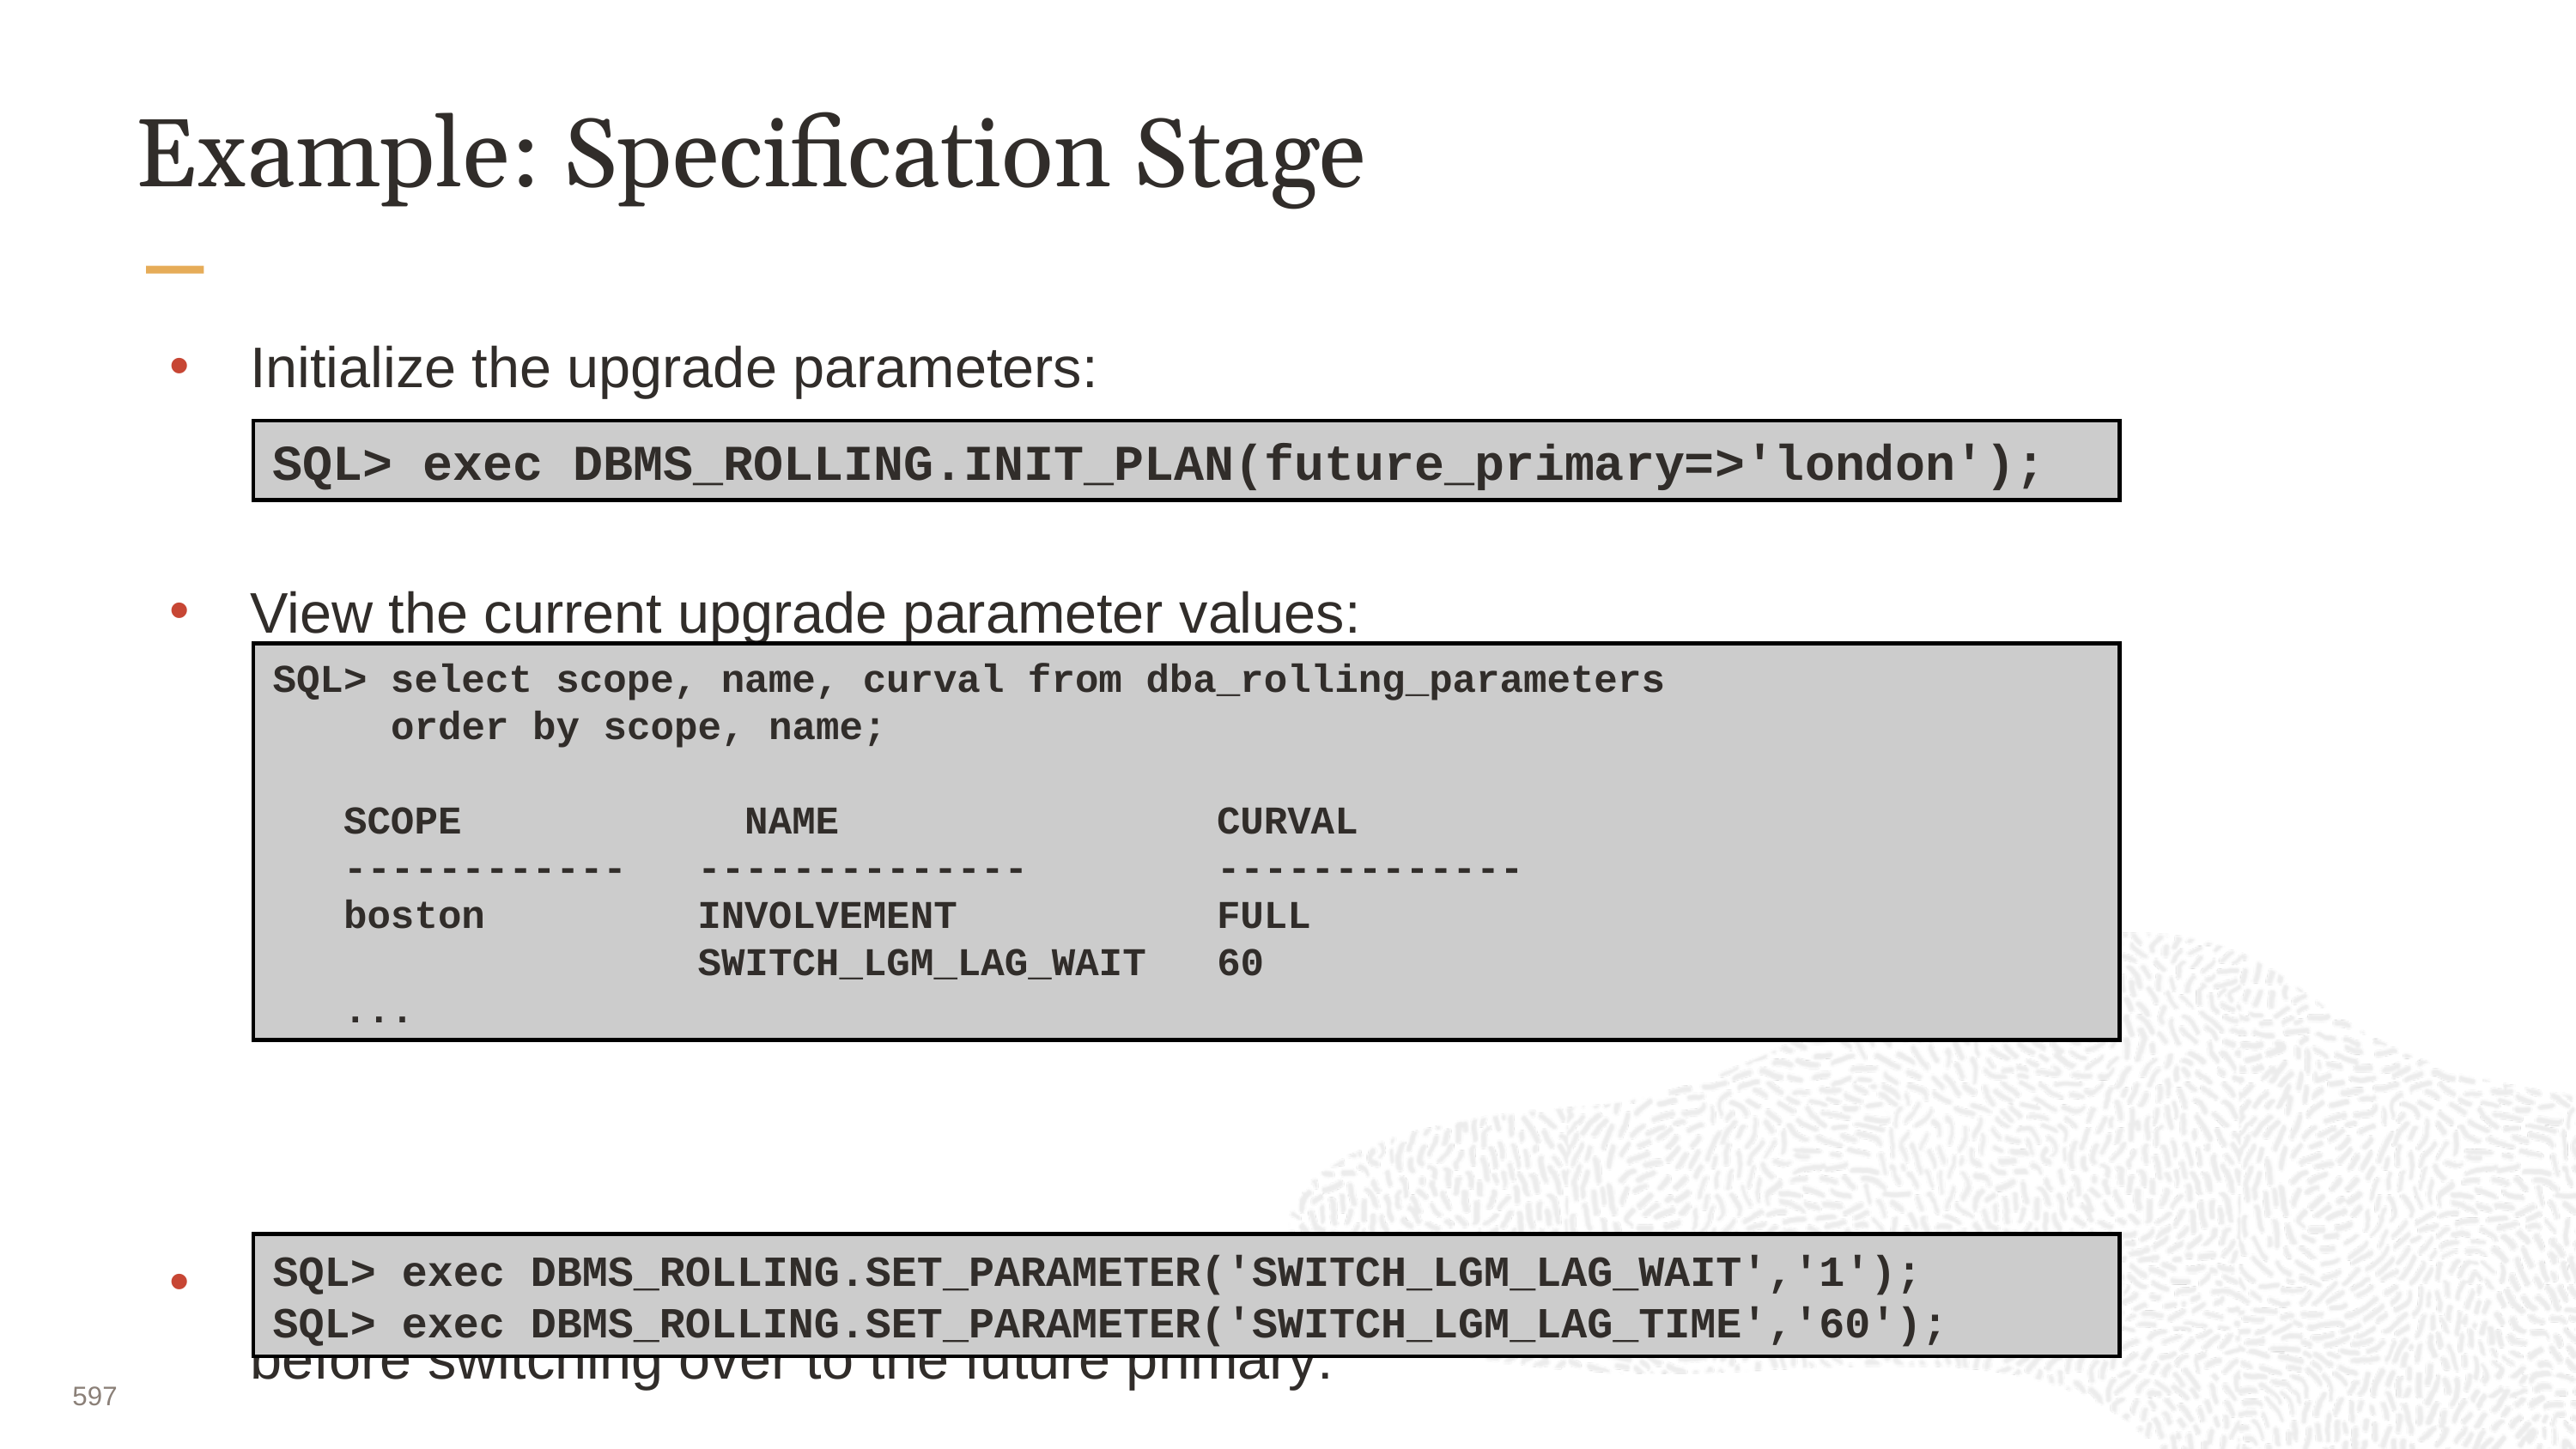

# Example: Specification Stage
Initialize the upgrade parameters:

View the current upgrade parameter values:

Configuring the plan to wait for the apply lag to fall below 60 seconds before switching over to the future primary:
SQL> exec DBMS_ROLLING.INIT_PLAN(future_primary=>'london');
SQL> select scope, name, curval from dba_rolling_parameters
     order by scope, name;

   SCOPE            NAME                CURVAL
   ------------   --------------        -------------
   boston         INVOLVEMENT           FULL
                  SWITCH_LGM_LAG_WAIT   60
   ...
SQL> exec DBMS_ROLLING.SET_PARAMETER('SWITCH_LGM_LAG_WAIT','1');
SQL> exec DBMS_ROLLING.SET_PARAMETER('SWITCH_LGM_LAG_TIME','60');